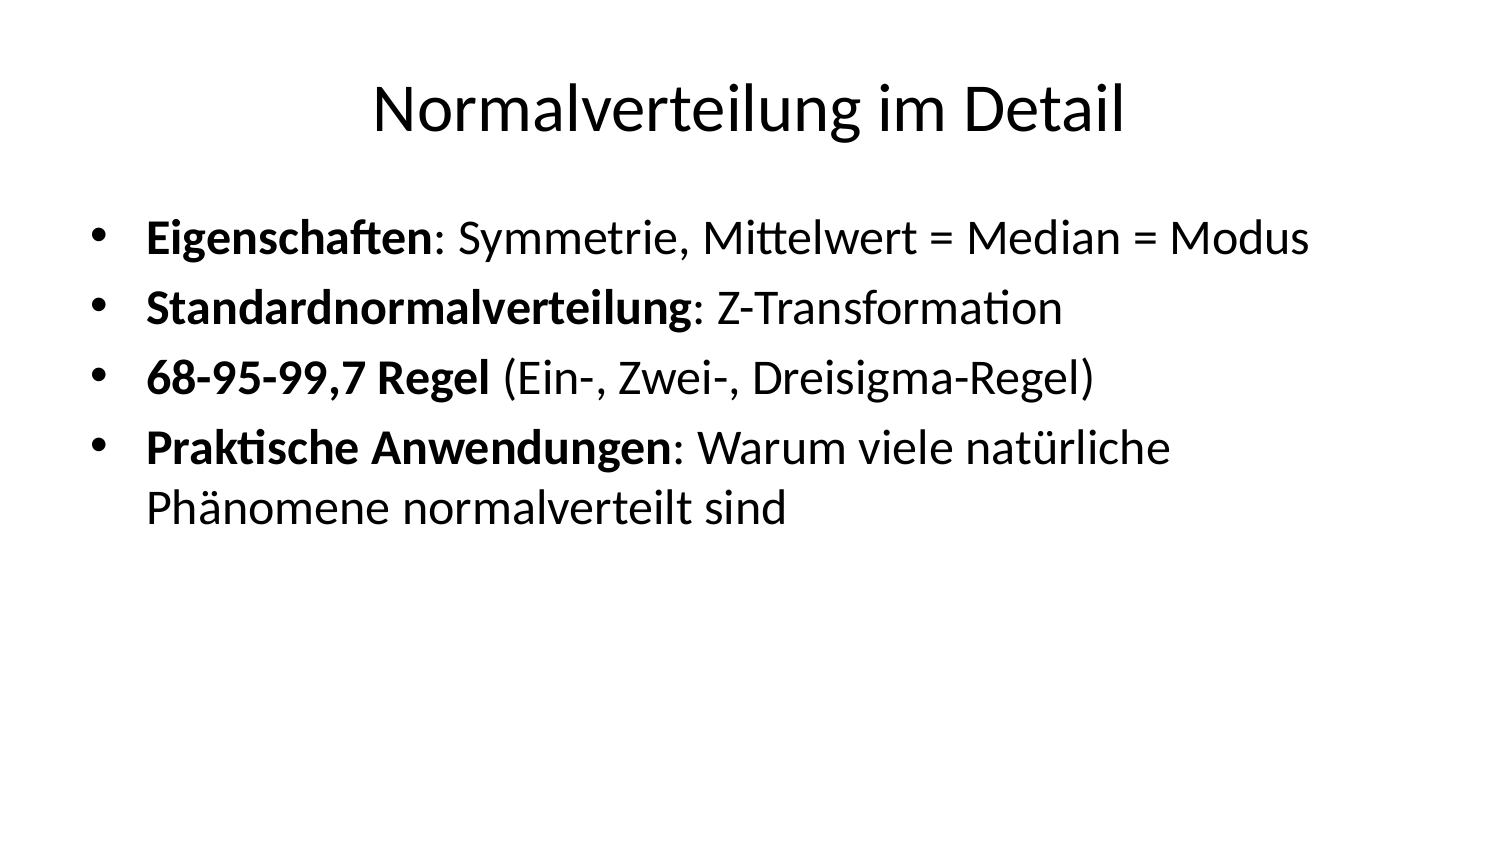

# Normalverteilung im Detail
Eigenschaften: Symmetrie, Mittelwert = Median = Modus
Standardnormalverteilung: Z-Transformation
68-95-99,7 Regel (Ein-, Zwei-, Dreisigma-Regel)
Praktische Anwendungen: Warum viele natürliche Phänomene normalverteilt sind